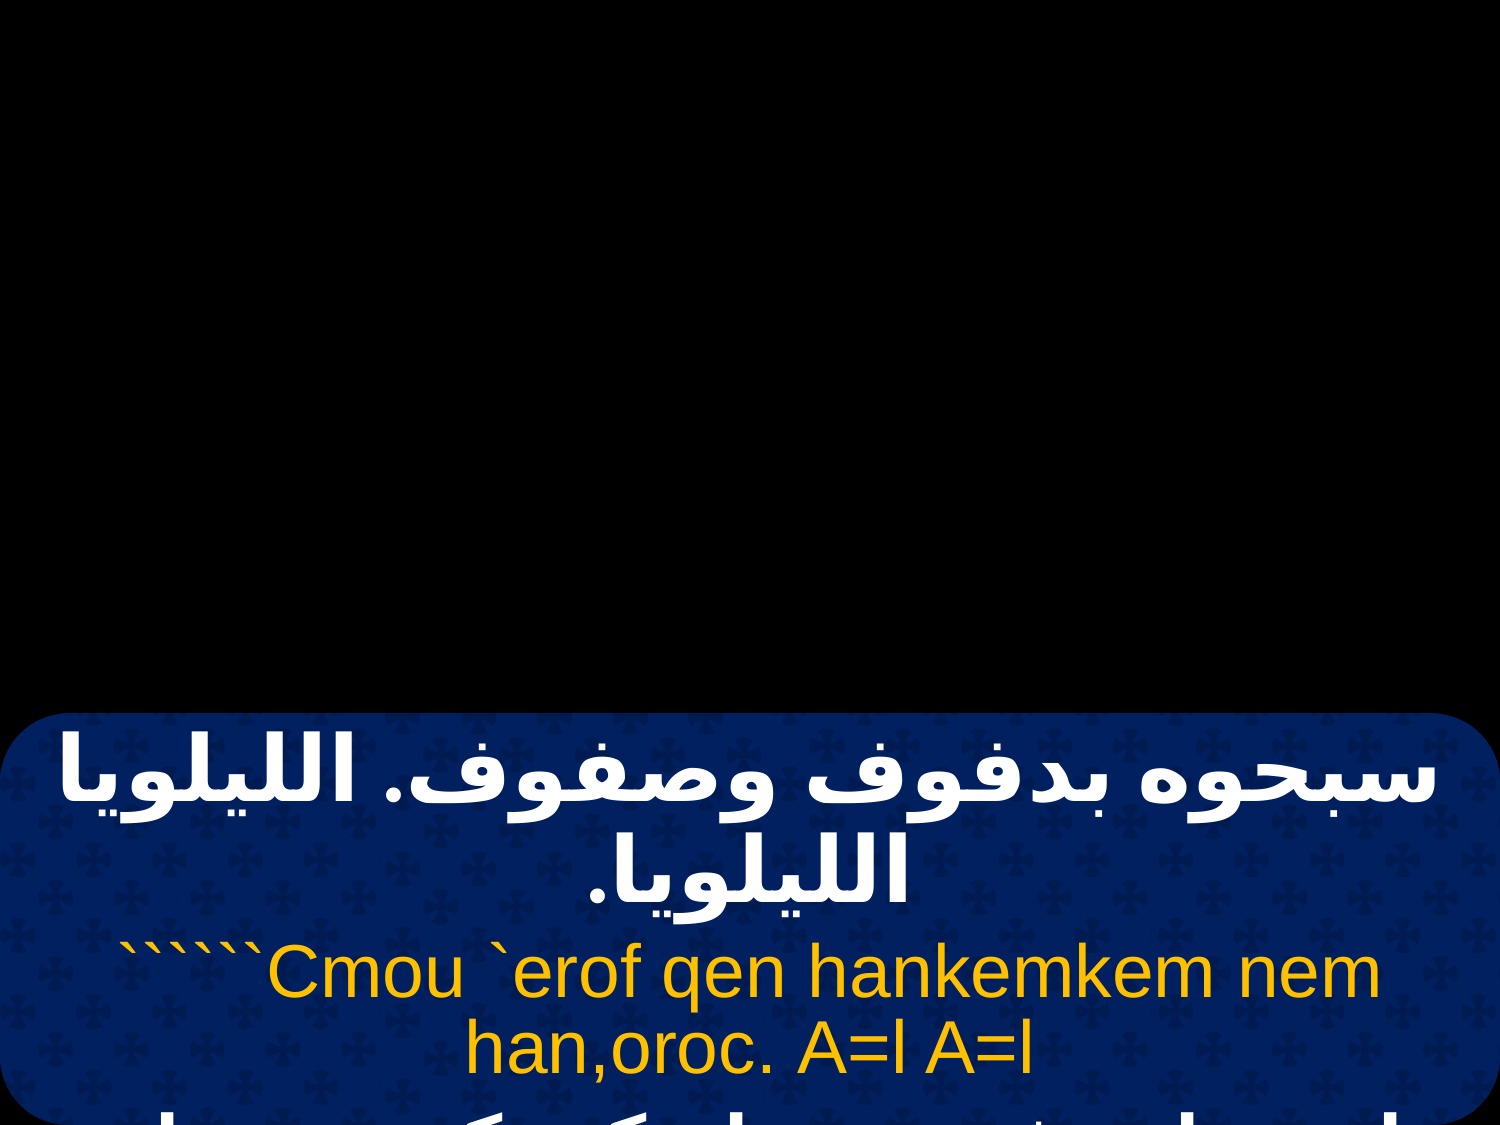

# 7
| سبحوه بدفوف وصفوف. الليلويا الليلويا. |
| --- |
| ``````Cmou `erof qen hankemkem nem han,oroc. A=l A=l |
| اسمو ايروف خين هان كيم كيم نيم هان خورس. هلليلويا هلليلويا. |